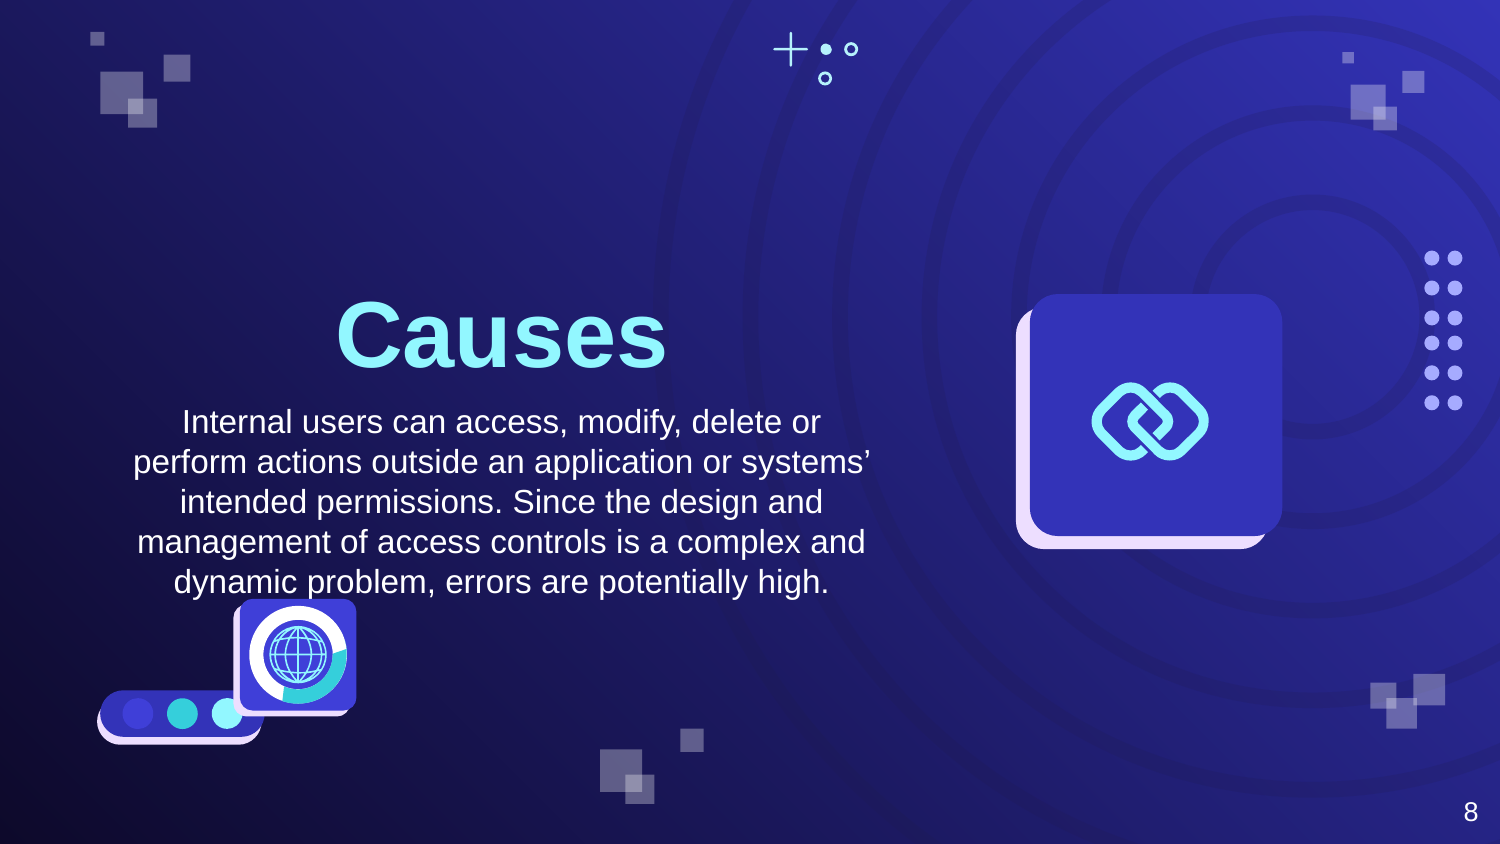

# Causes

Internal users can access, modify, delete or perform actions outside an application or systems’ intended permissions. Since the design and management of access controls is a complex and dynamic problem, errors are potentially high.

8